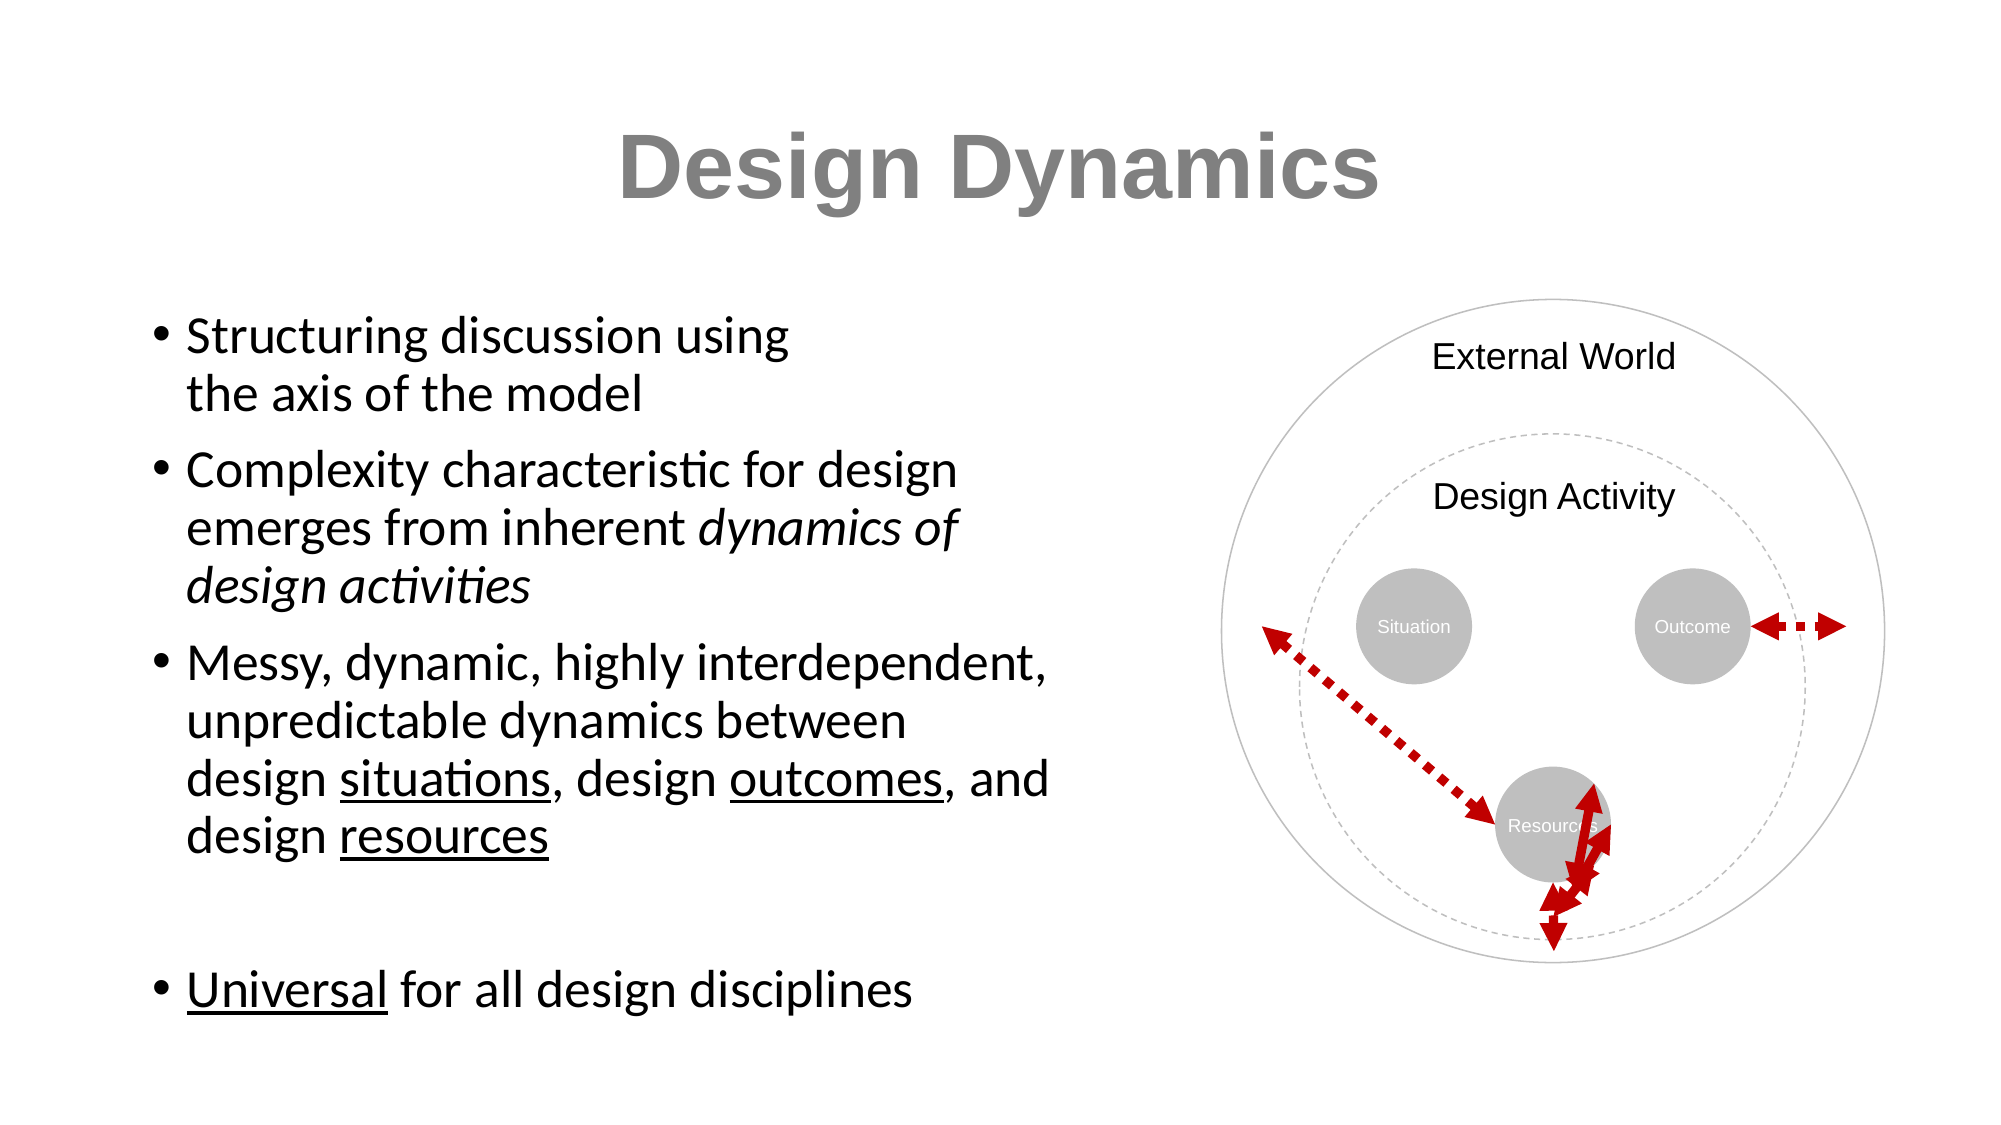

# Design Dynamics
Structuring discussion using
the axis of the model
Complexity characteristic for design emerges from inherent dynamics of design activities
Messy, dynamic, highly interdependent, unpredictable dynamics between design situations, design outcomes, and design resources

Universal for all design disciplines

External World

Design Activity
Situation
Outcome
Resources